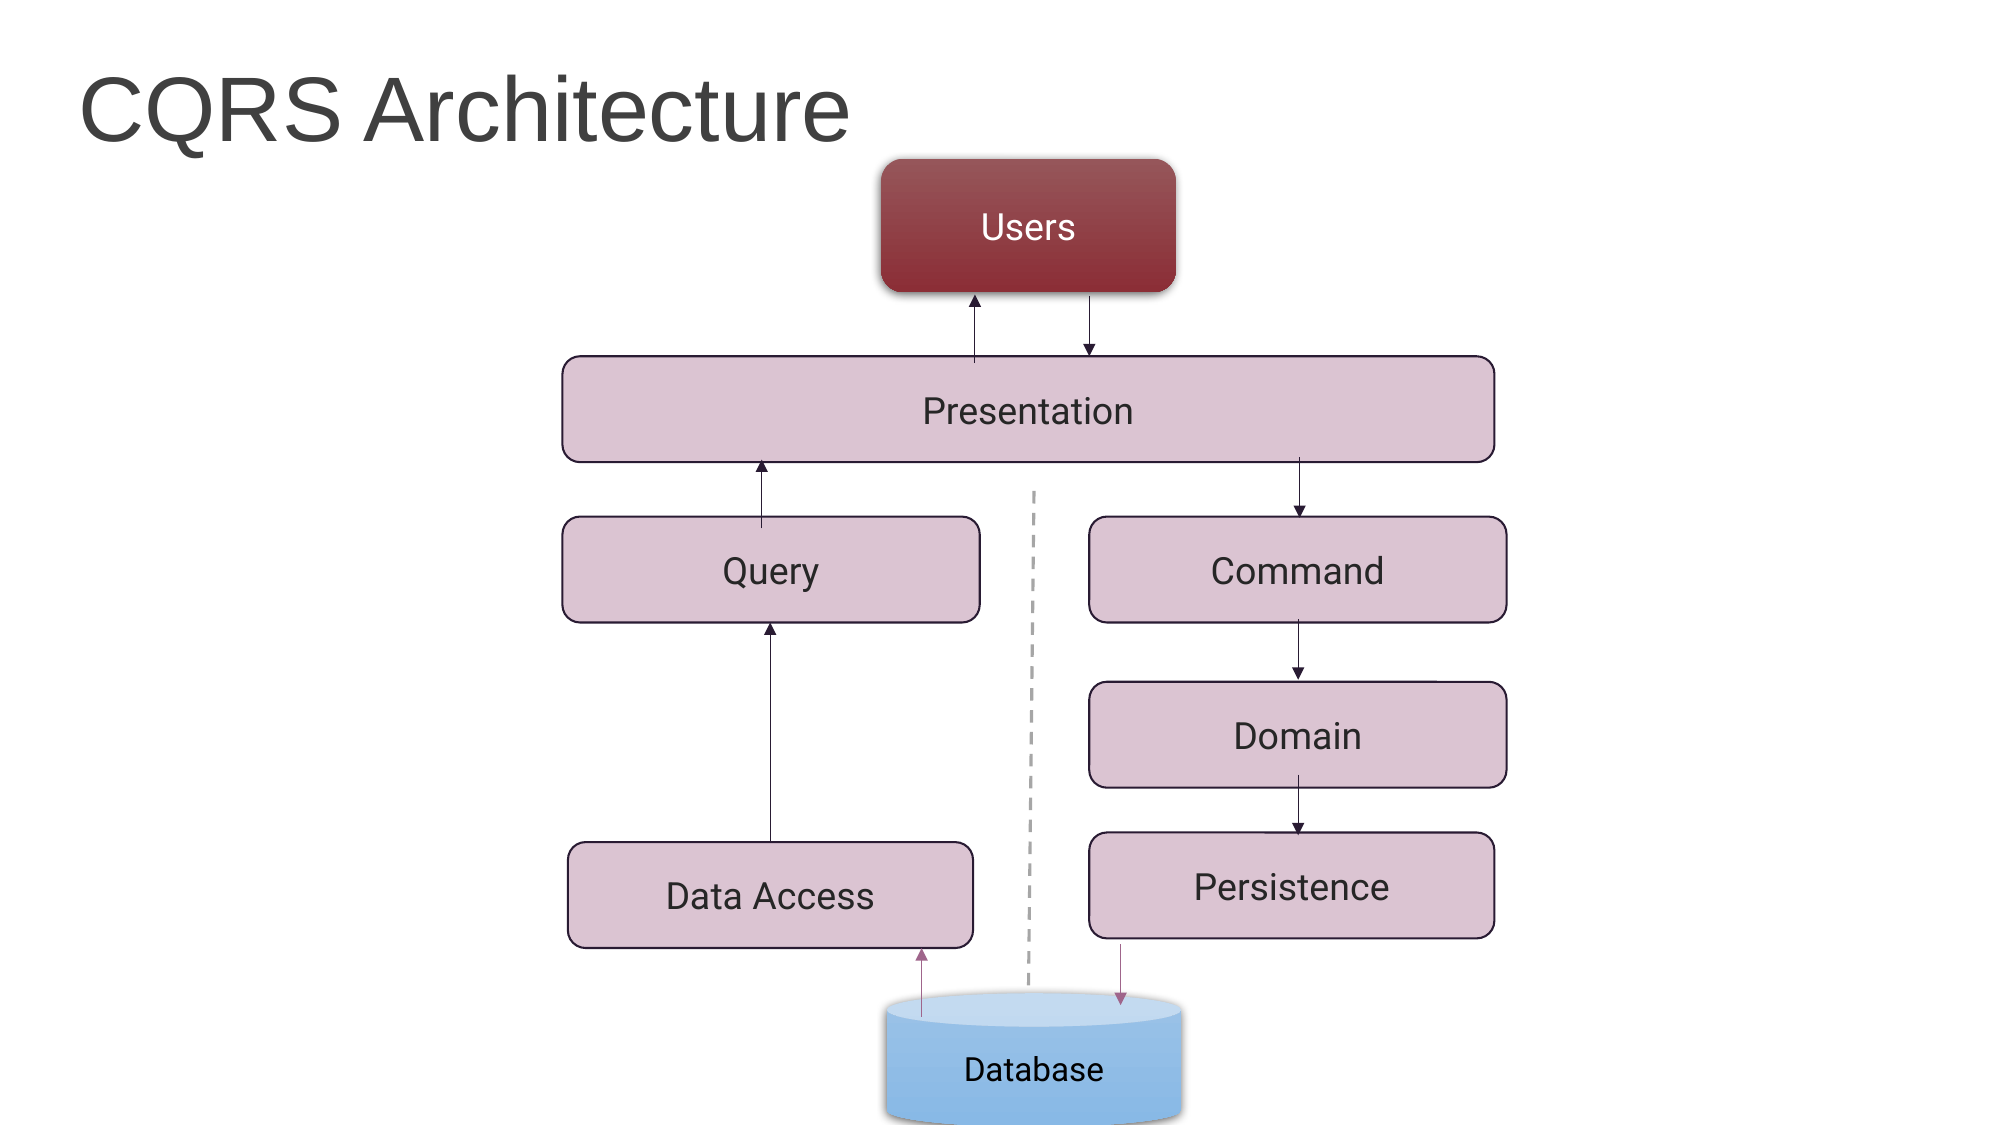

# CQRS Architecture
Users
Presentation
Query
Command
Domain
Persistence
Data Access
Database